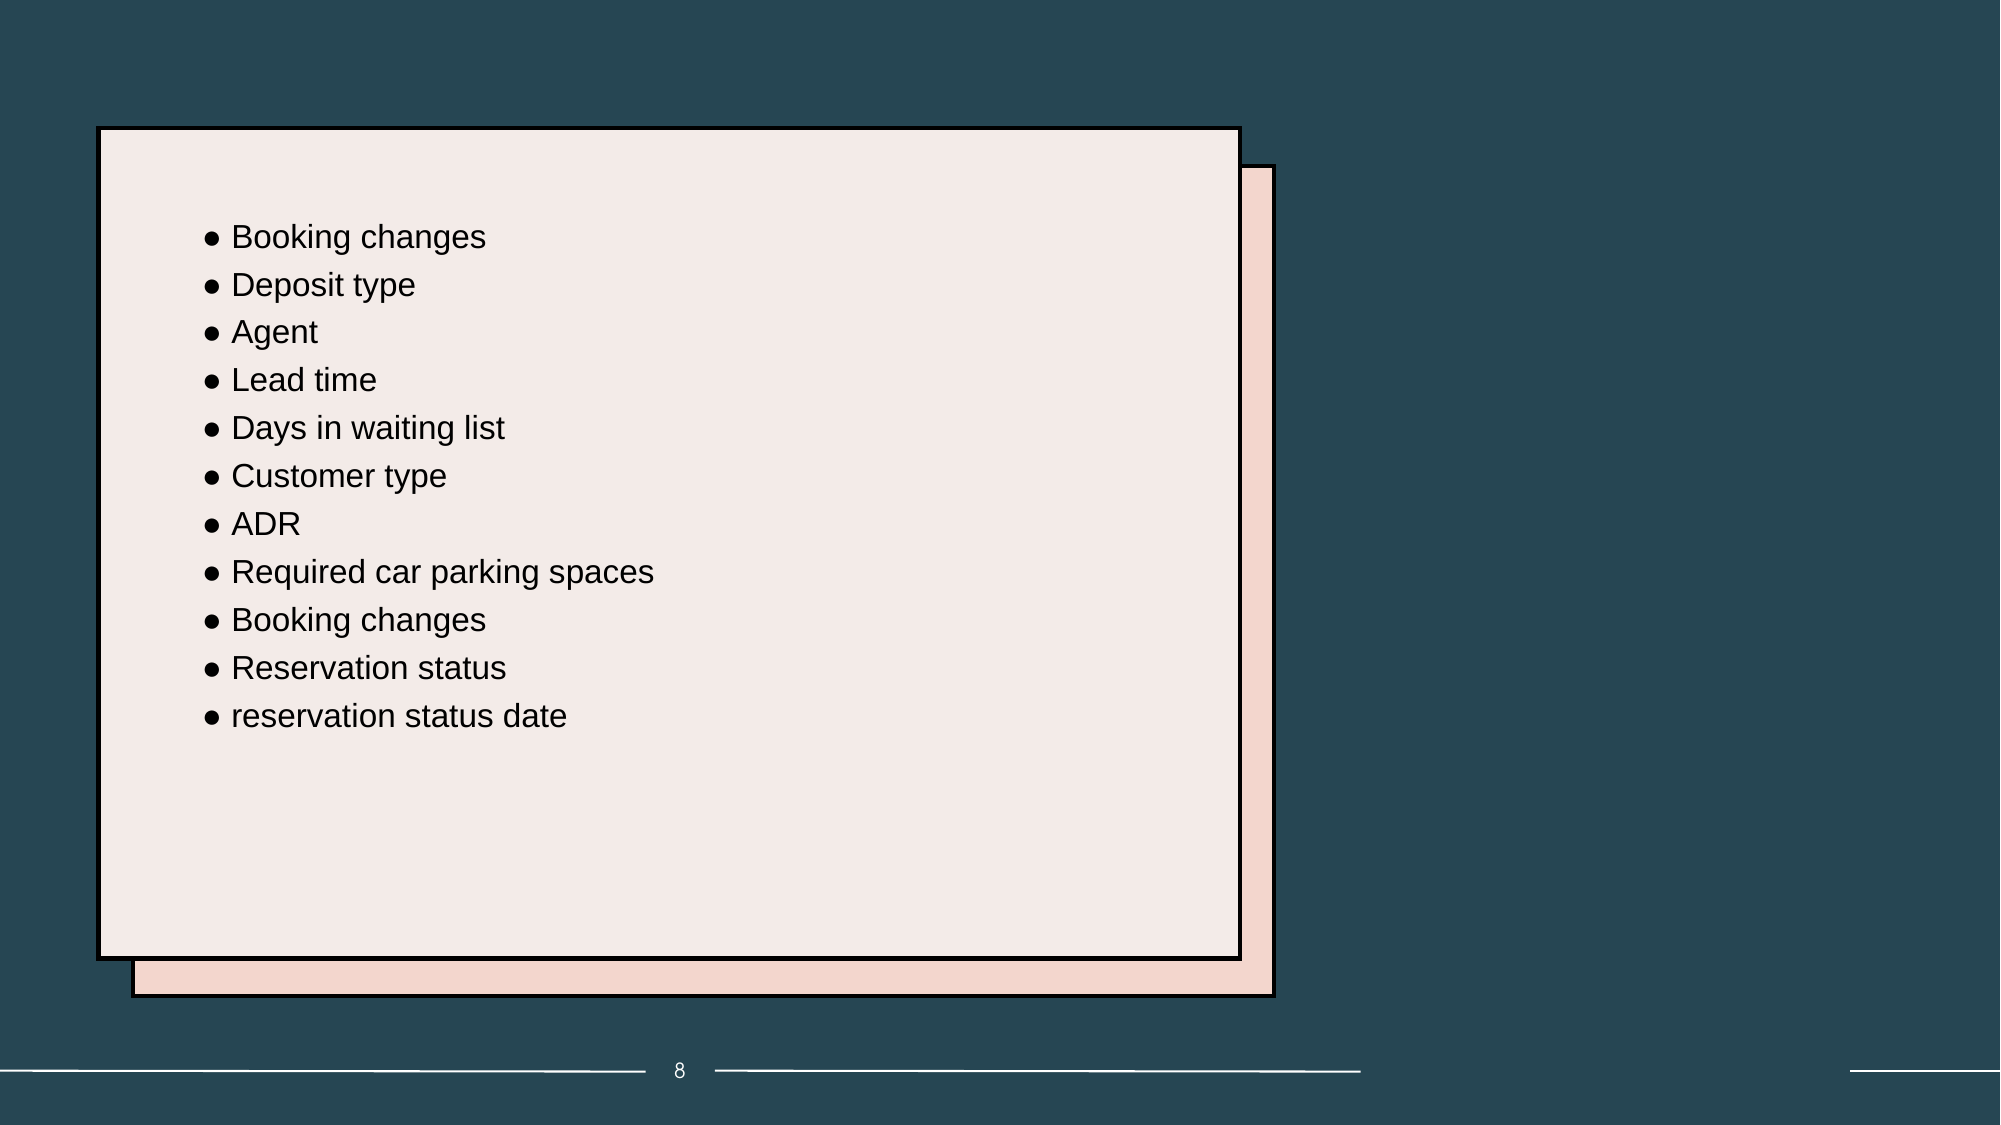

● Booking changes
● Deposit type
● Agent
● Lead time
● Days in waiting list
● Customer type
● ADR
● Required car parking spaces
● Booking changes
● Reservation status
● reservation status date
8